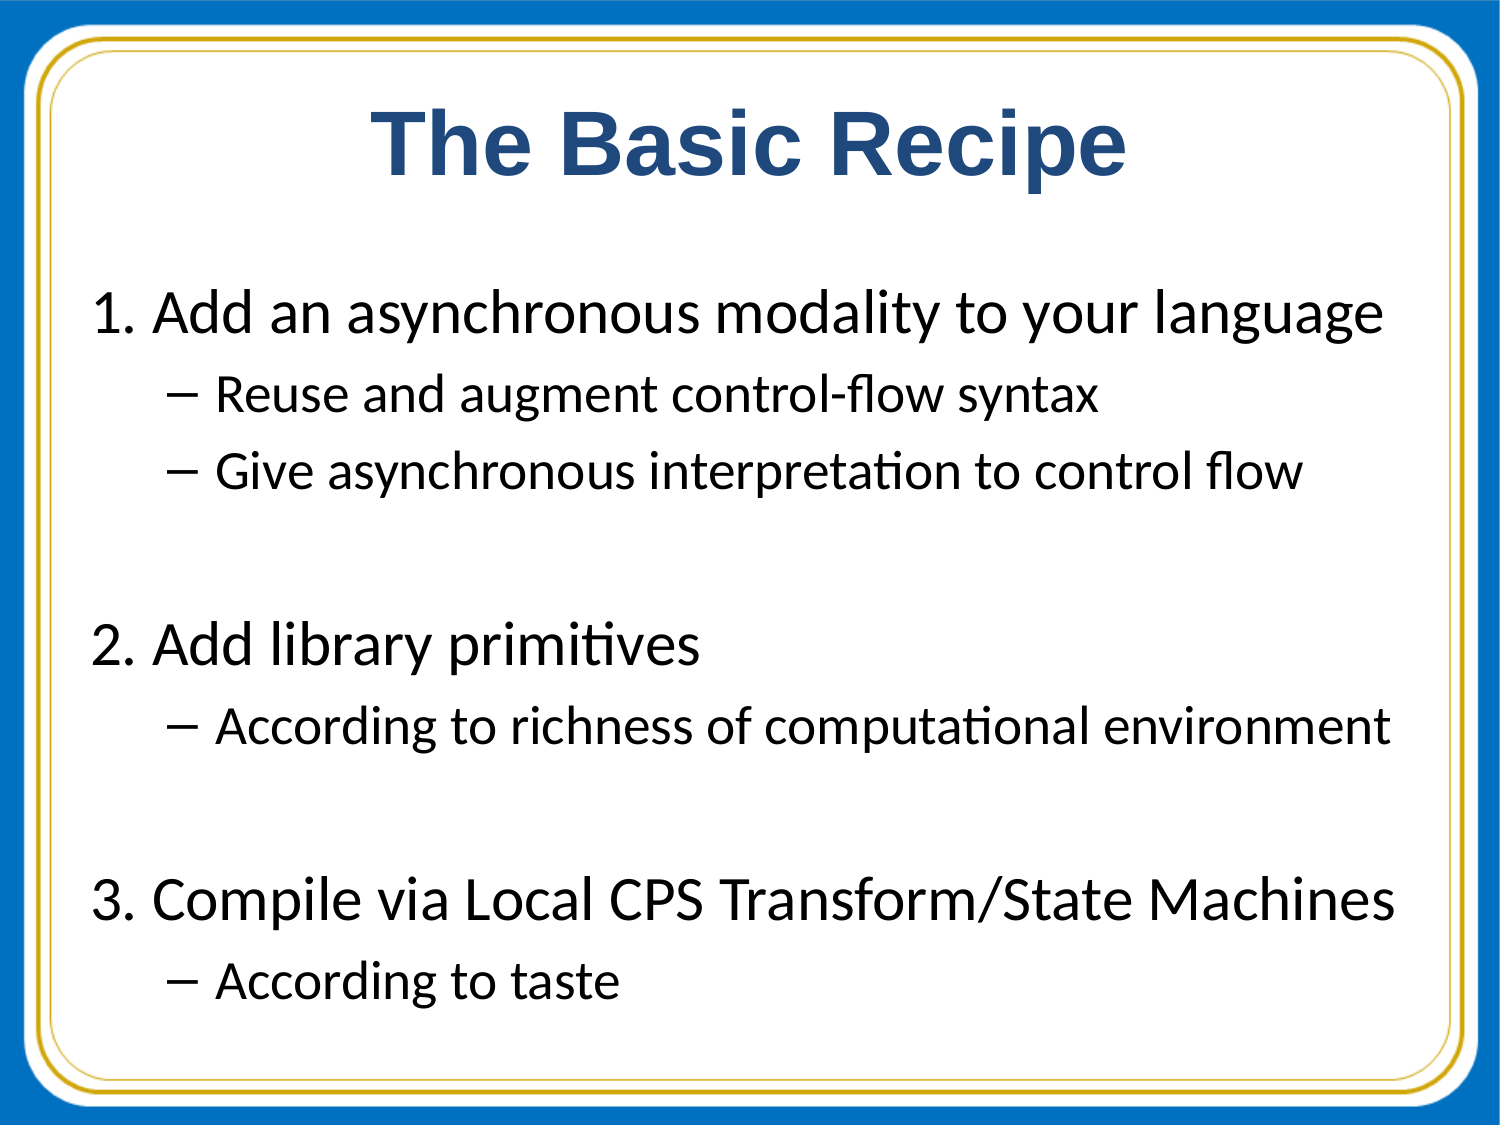

# The Basic Recipe
1. Add an asynchronous modality to your language
Reuse and augment control-flow syntax
Give asynchronous interpretation to control flow

2. Add library primitives
According to richness of computational environment

3. Compile via Local CPS Transform/State Machines
According to taste